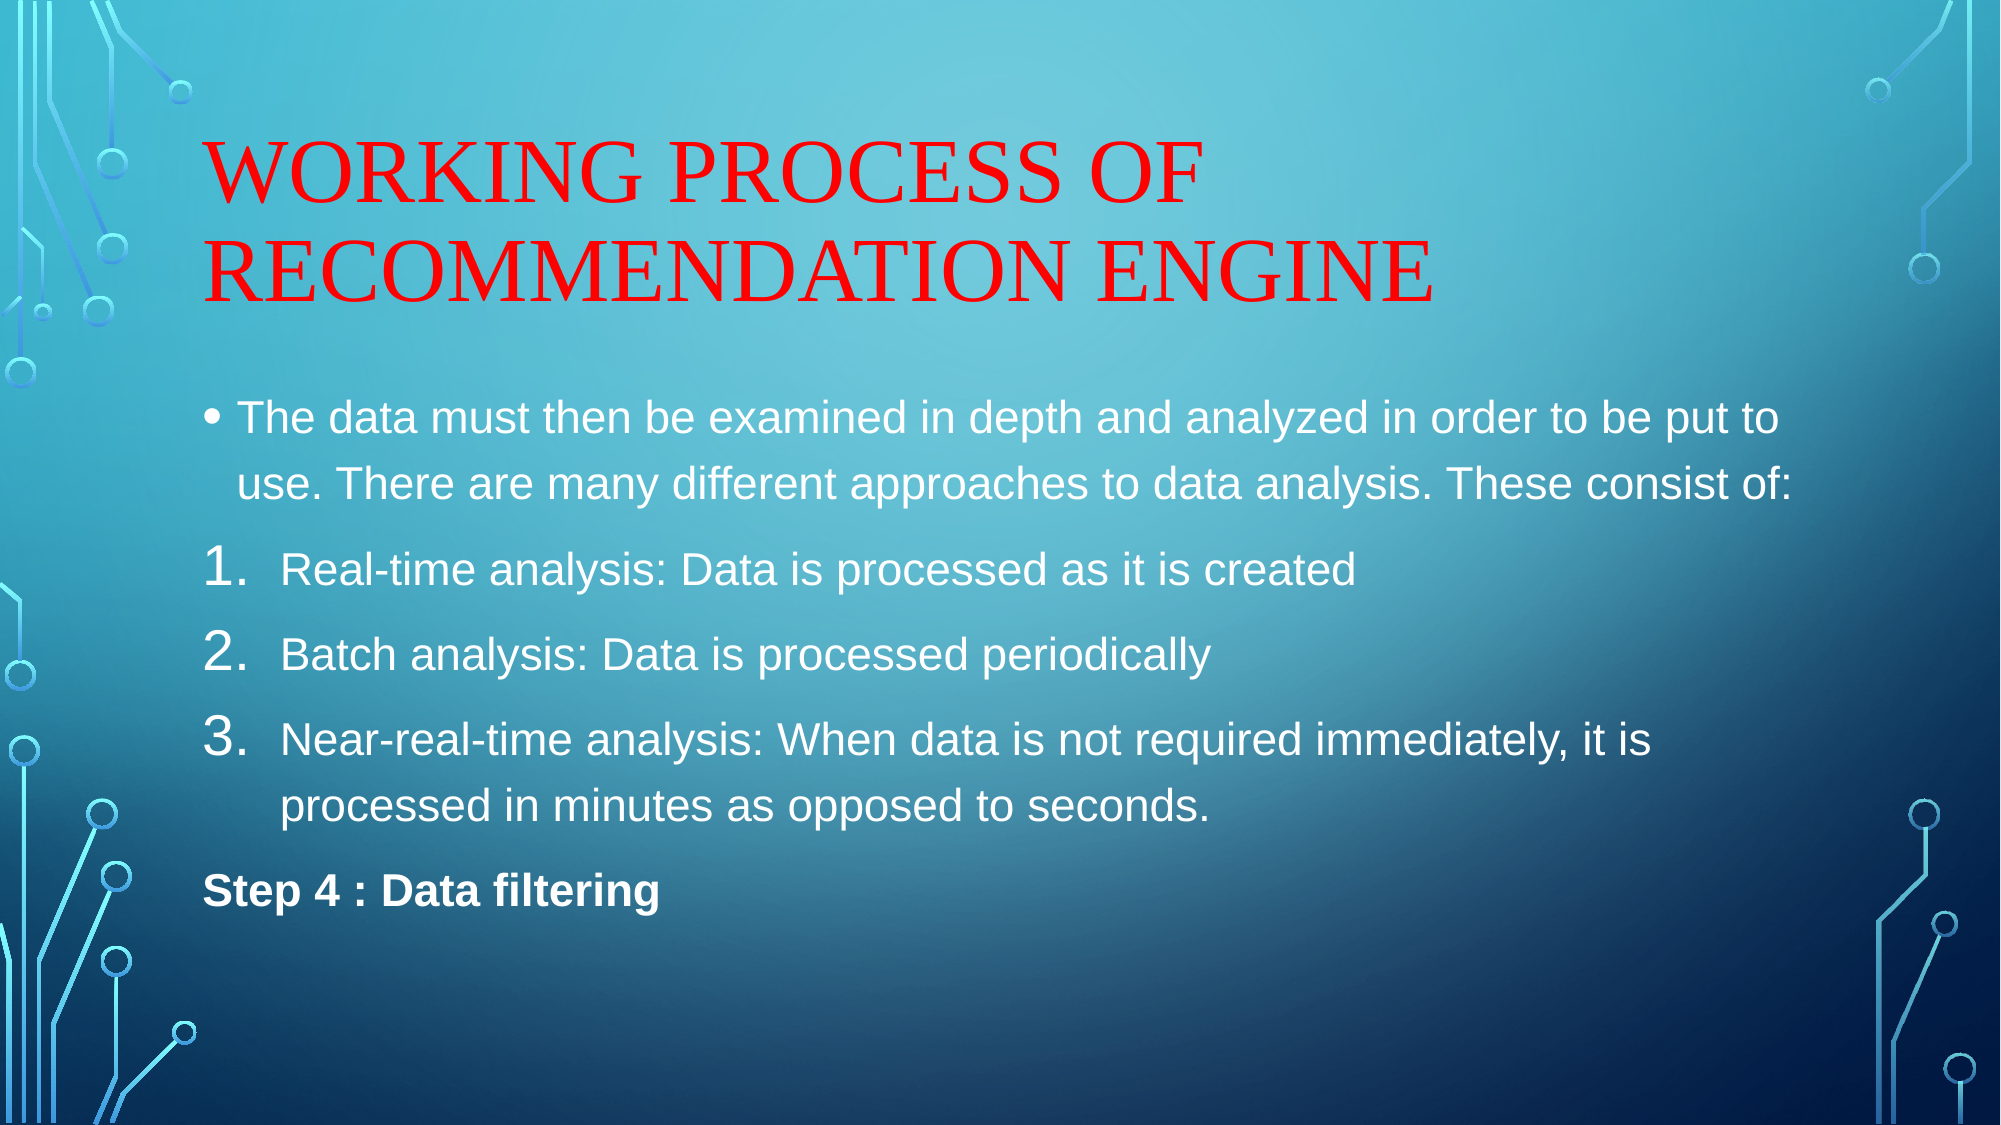

# Working process of Recommendation Engine
The data must then be examined in depth and analyzed in order to be put to use. There are many different approaches to data analysis. These consist of:
Real-time analysis: Data is processed as it is created
Batch analysis: Data is processed periodically
Near-real-time analysis: When data is not required immediately, it is processed in minutes as opposed to seconds.
Step 4 : Data filtering